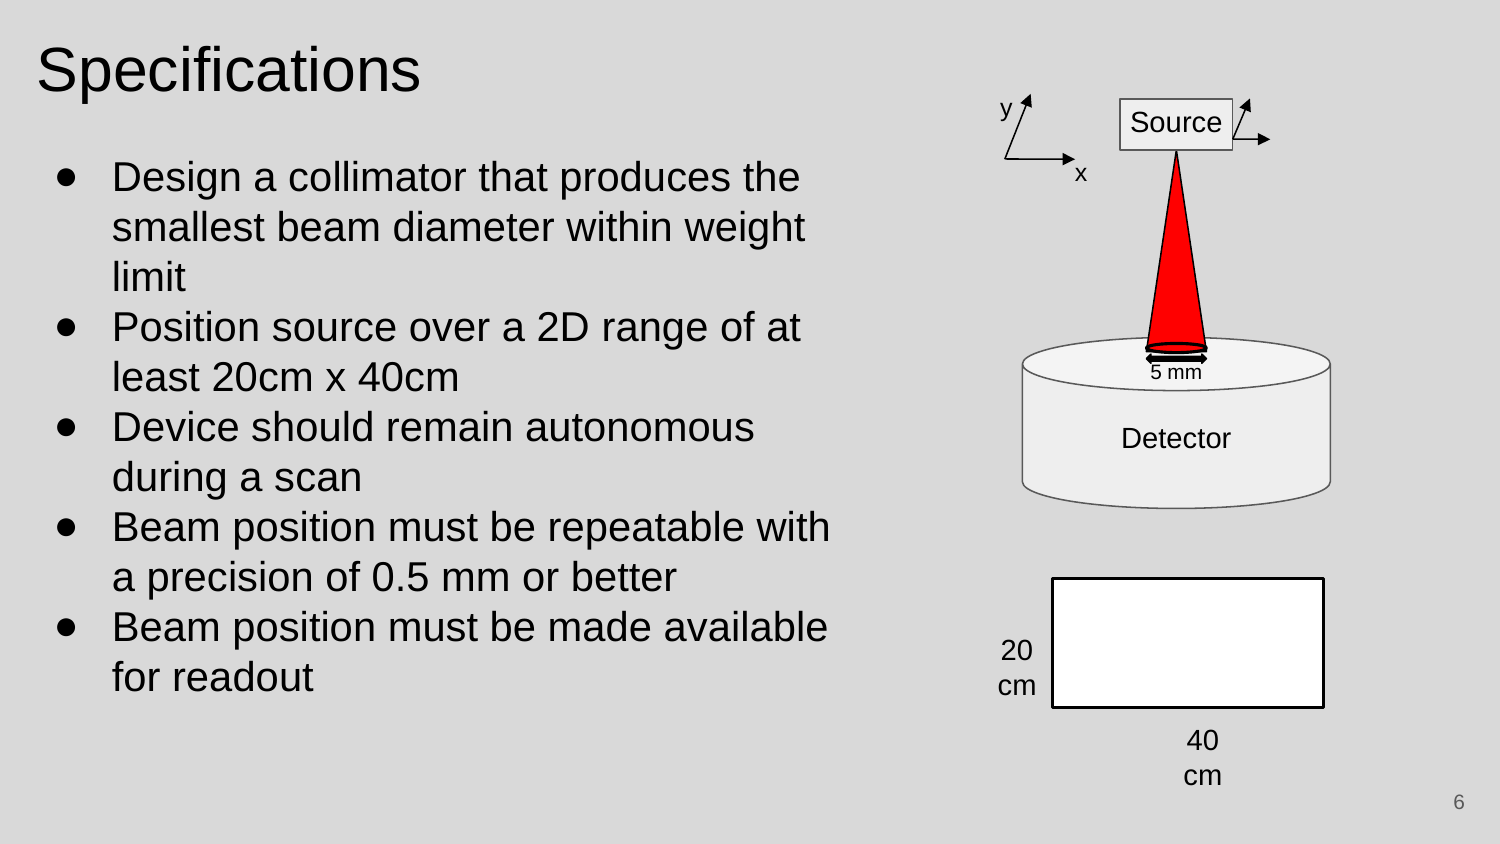

Specifications
Source
y

Design a collimator that produces the smallest beam diameter within weight limit
Position source over a 2D range of at least 20cm x 40cm
Device should remain autonomous during a scan
Beam position must be repeatable with a precision of 0.5 mm or better
Beam position must be made available for readout

x

5 mm

Detector
6

20 cm
40 cm
6